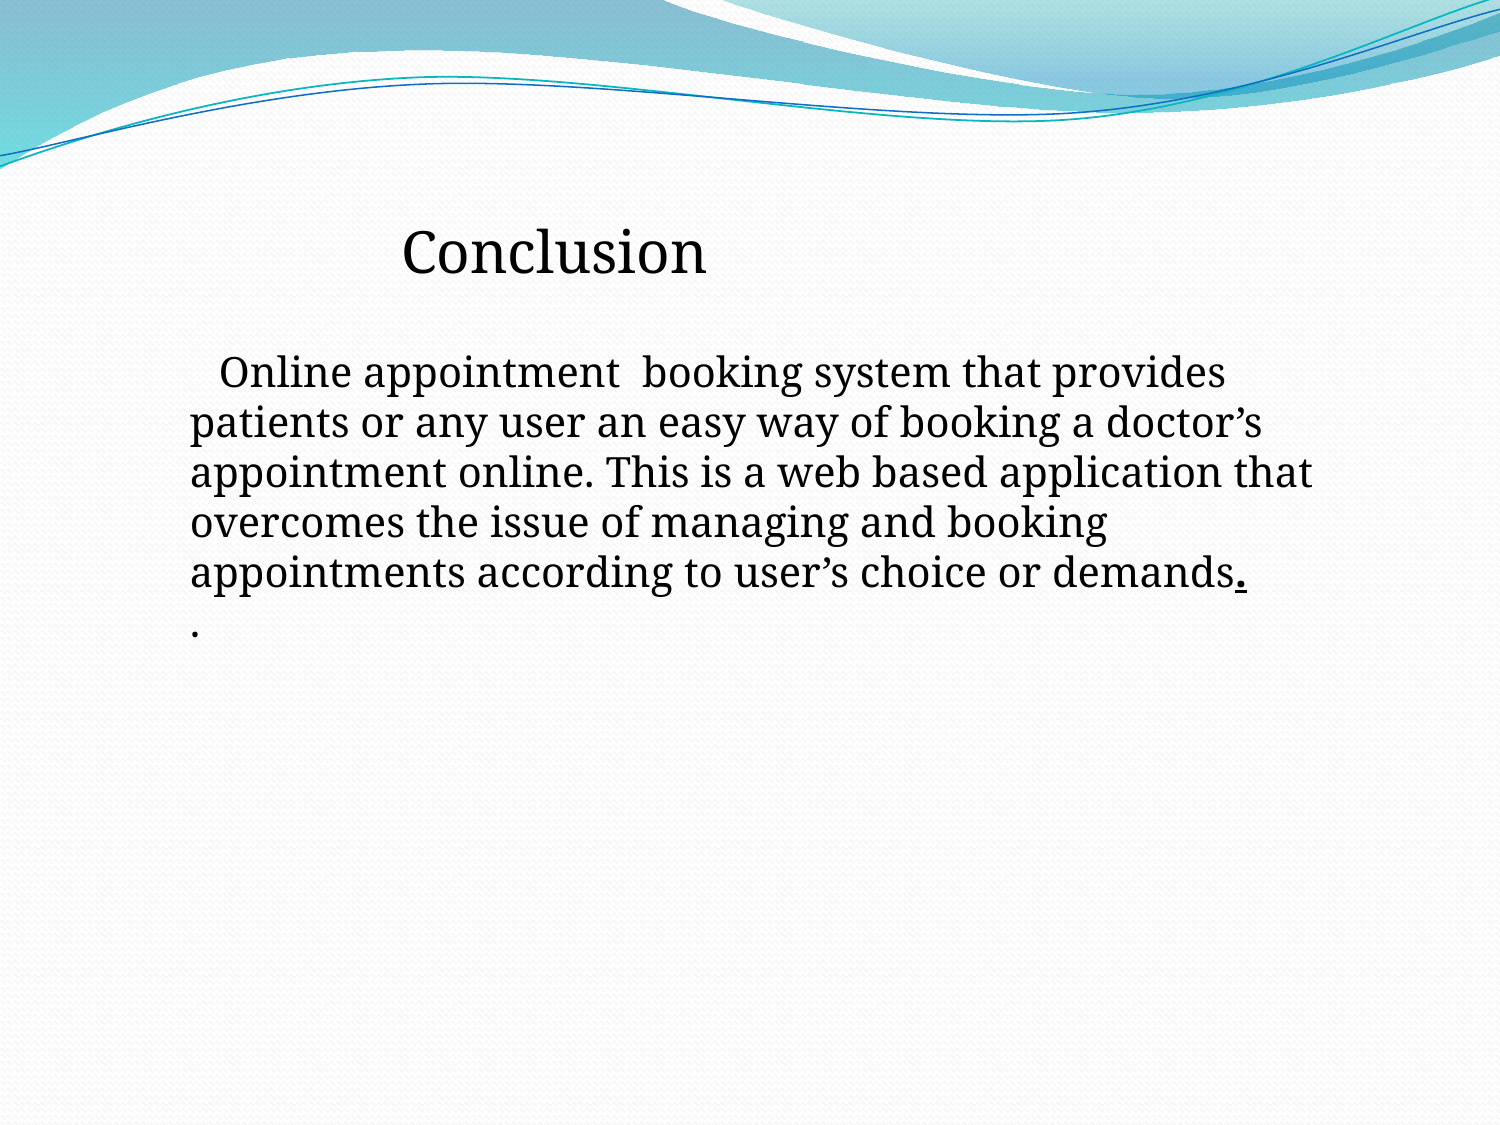

Conclusion
   Online appointment  booking system that provides patients or any user an easy way of booking a doctor’s appointment online. This is a web based application that overcomes the issue of managing and booking appointments according to user’s choice or demands.
.